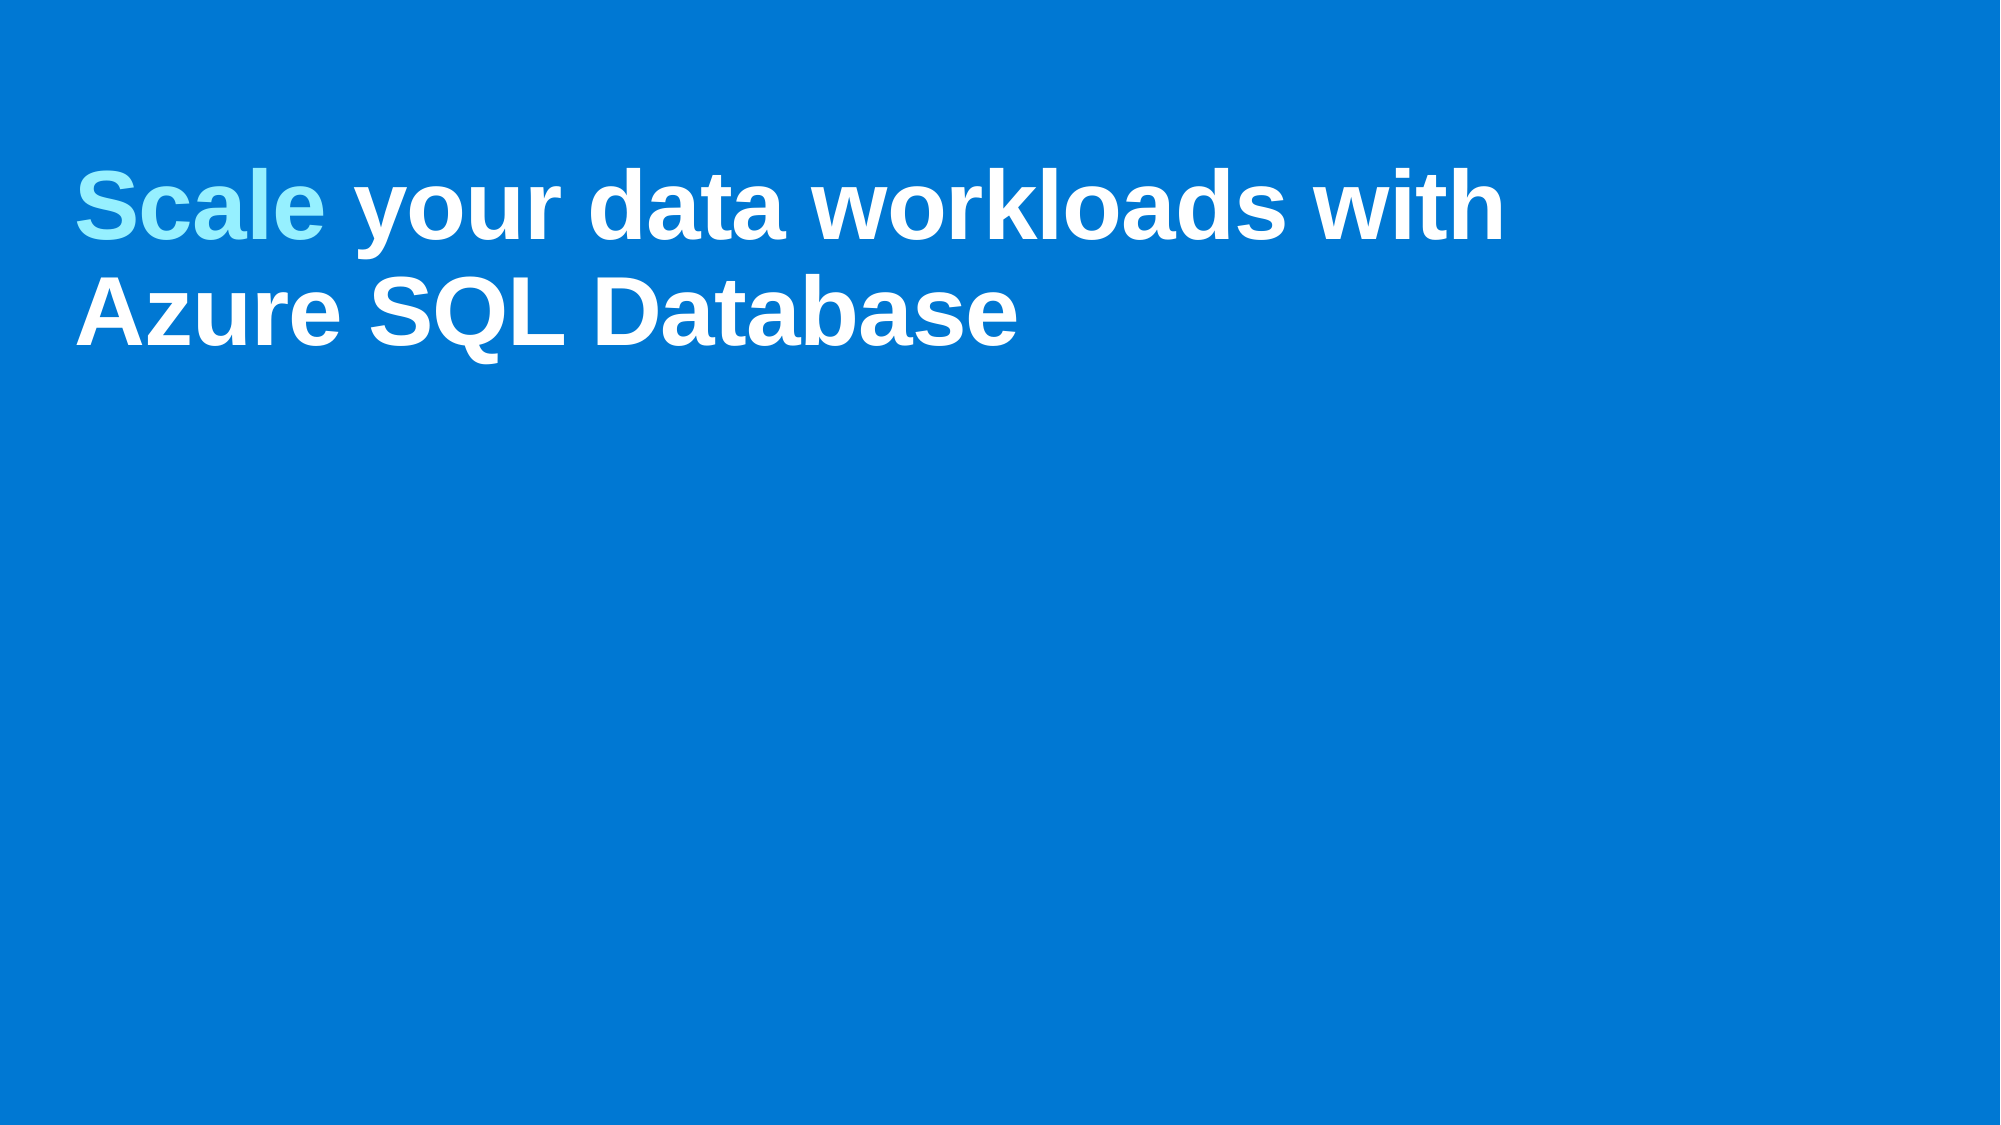

# Scale your data workloads with Azure SQL Database